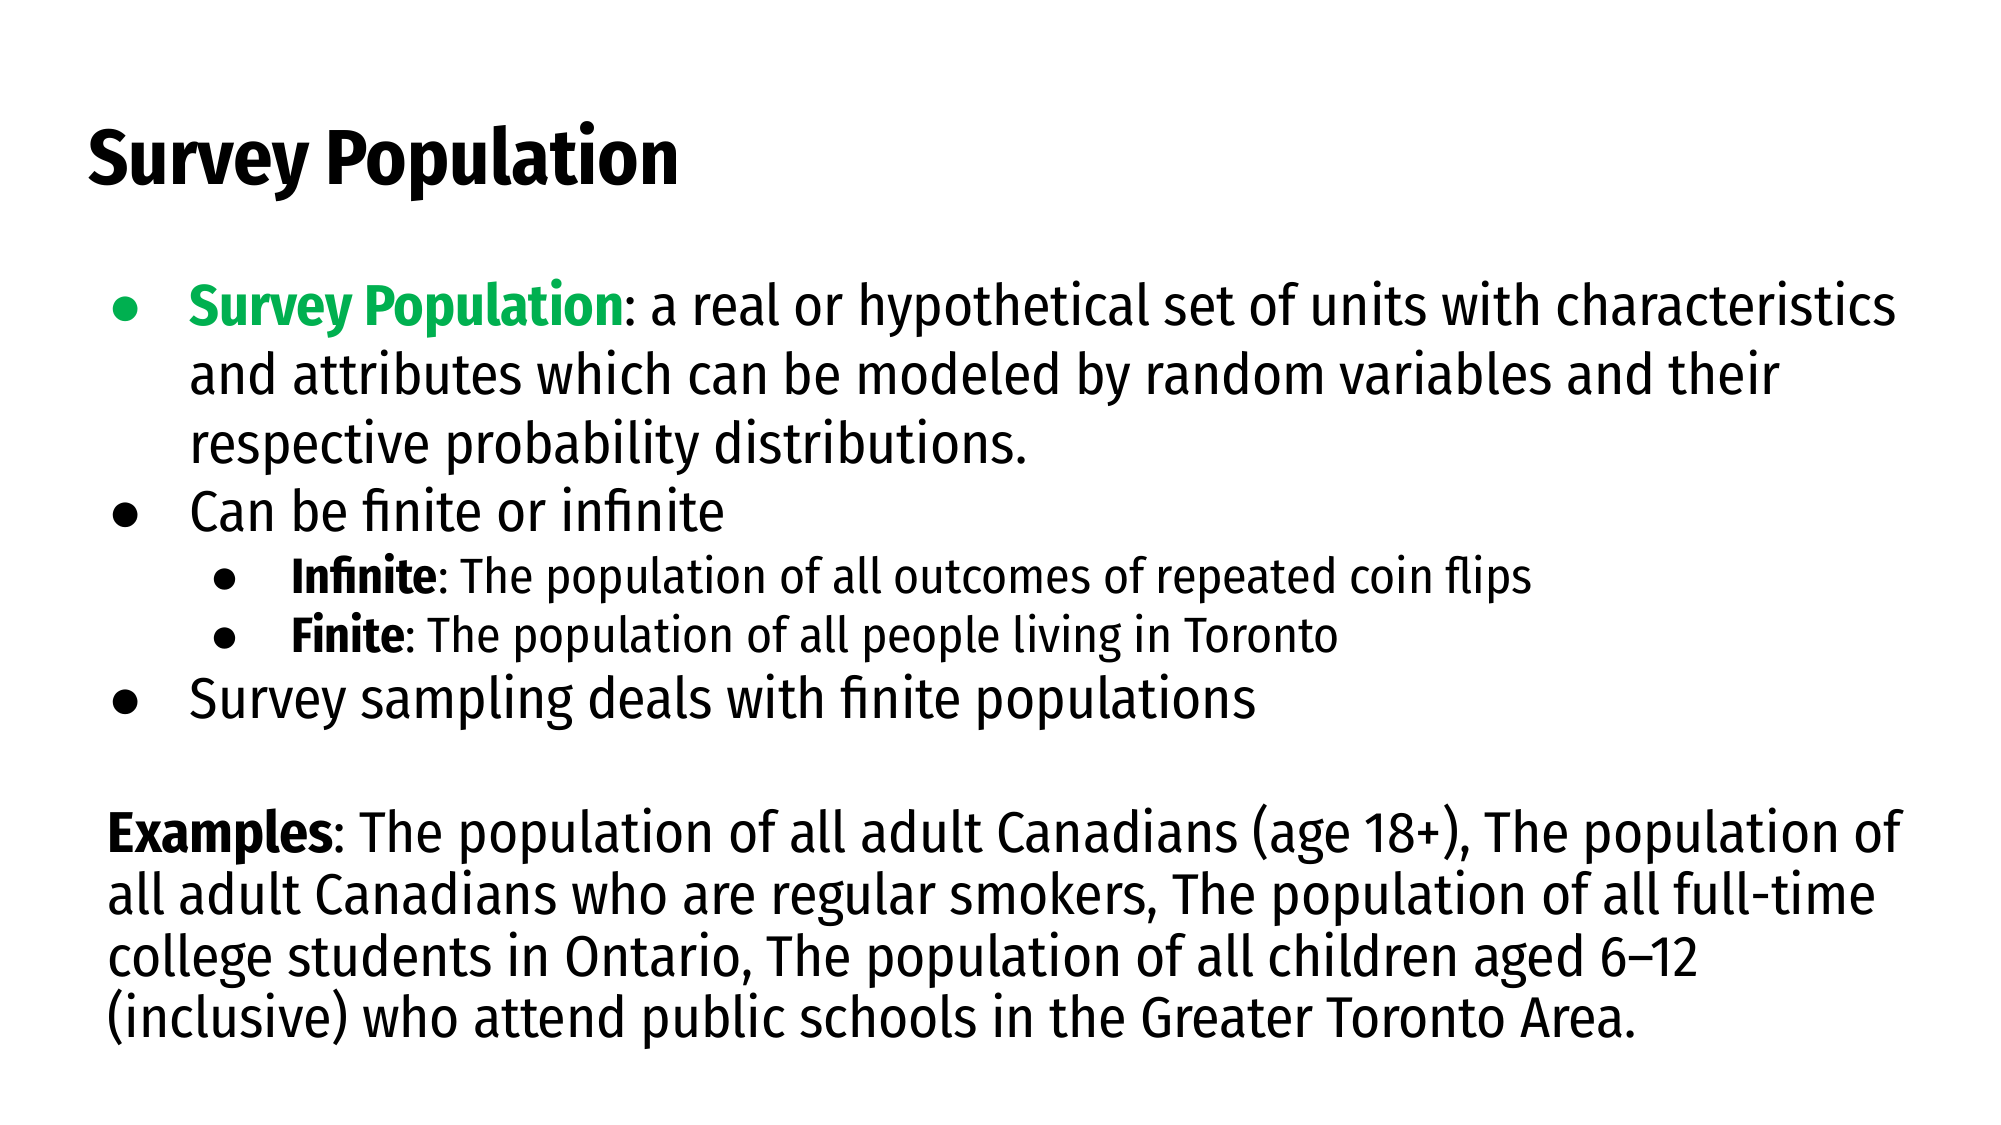

# Survey Population
Survey Population: a real or hypothetical set of units with characteristics and attributes which can be modeled by random variables and their respective probability distributions.
Can be finite or infinite
Infinite: The population of all outcomes of repeated coin flips
Finite: The population of all people living in Toronto
Survey sampling deals with finite populations

Examples: The population of all adult Canadians (age 18+), The population of all adult Canadians who are regular smokers, The population of all full-time college students in Ontario, The population of all children aged 6–12 (inclusive) who attend public schools in the Greater Toronto Area.